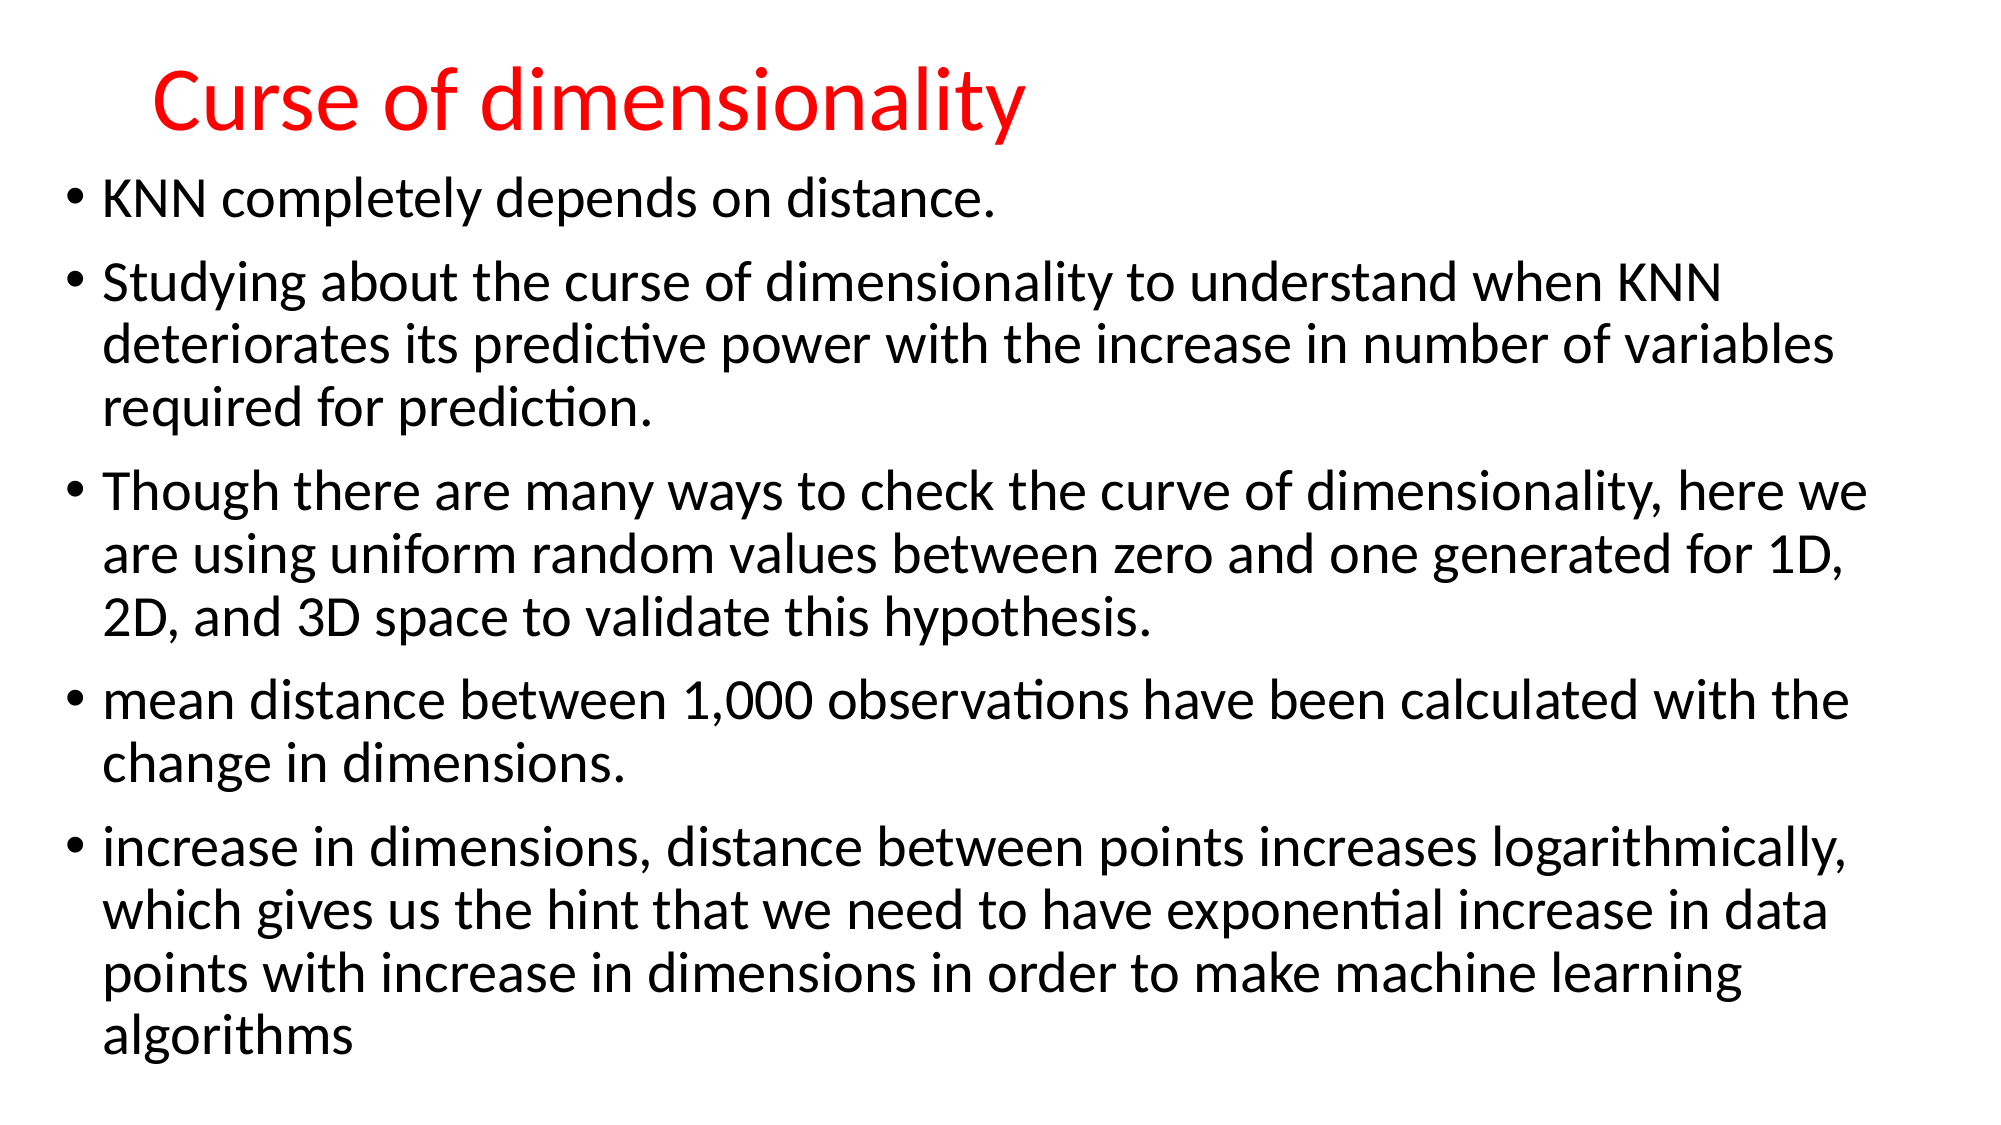

# Curse of dimensionality
KNN completely depends on distance.
Studying about the curse of dimensionality to understand when KNN deteriorates its predictive power with the increase in number of variables required for prediction.
Though there are many ways to check the curve of dimensionality, here we are using uniform random values between zero and one generated for 1D, 2D, and 3D space to validate this hypothesis.
mean distance between 1,000 observations have been calculated with the change in dimensions.
increase in dimensions, distance between points increases logarithmically, which gives us the hint that we need to have exponential increase in data points with increase in dimensions in order to make machine learning algorithms